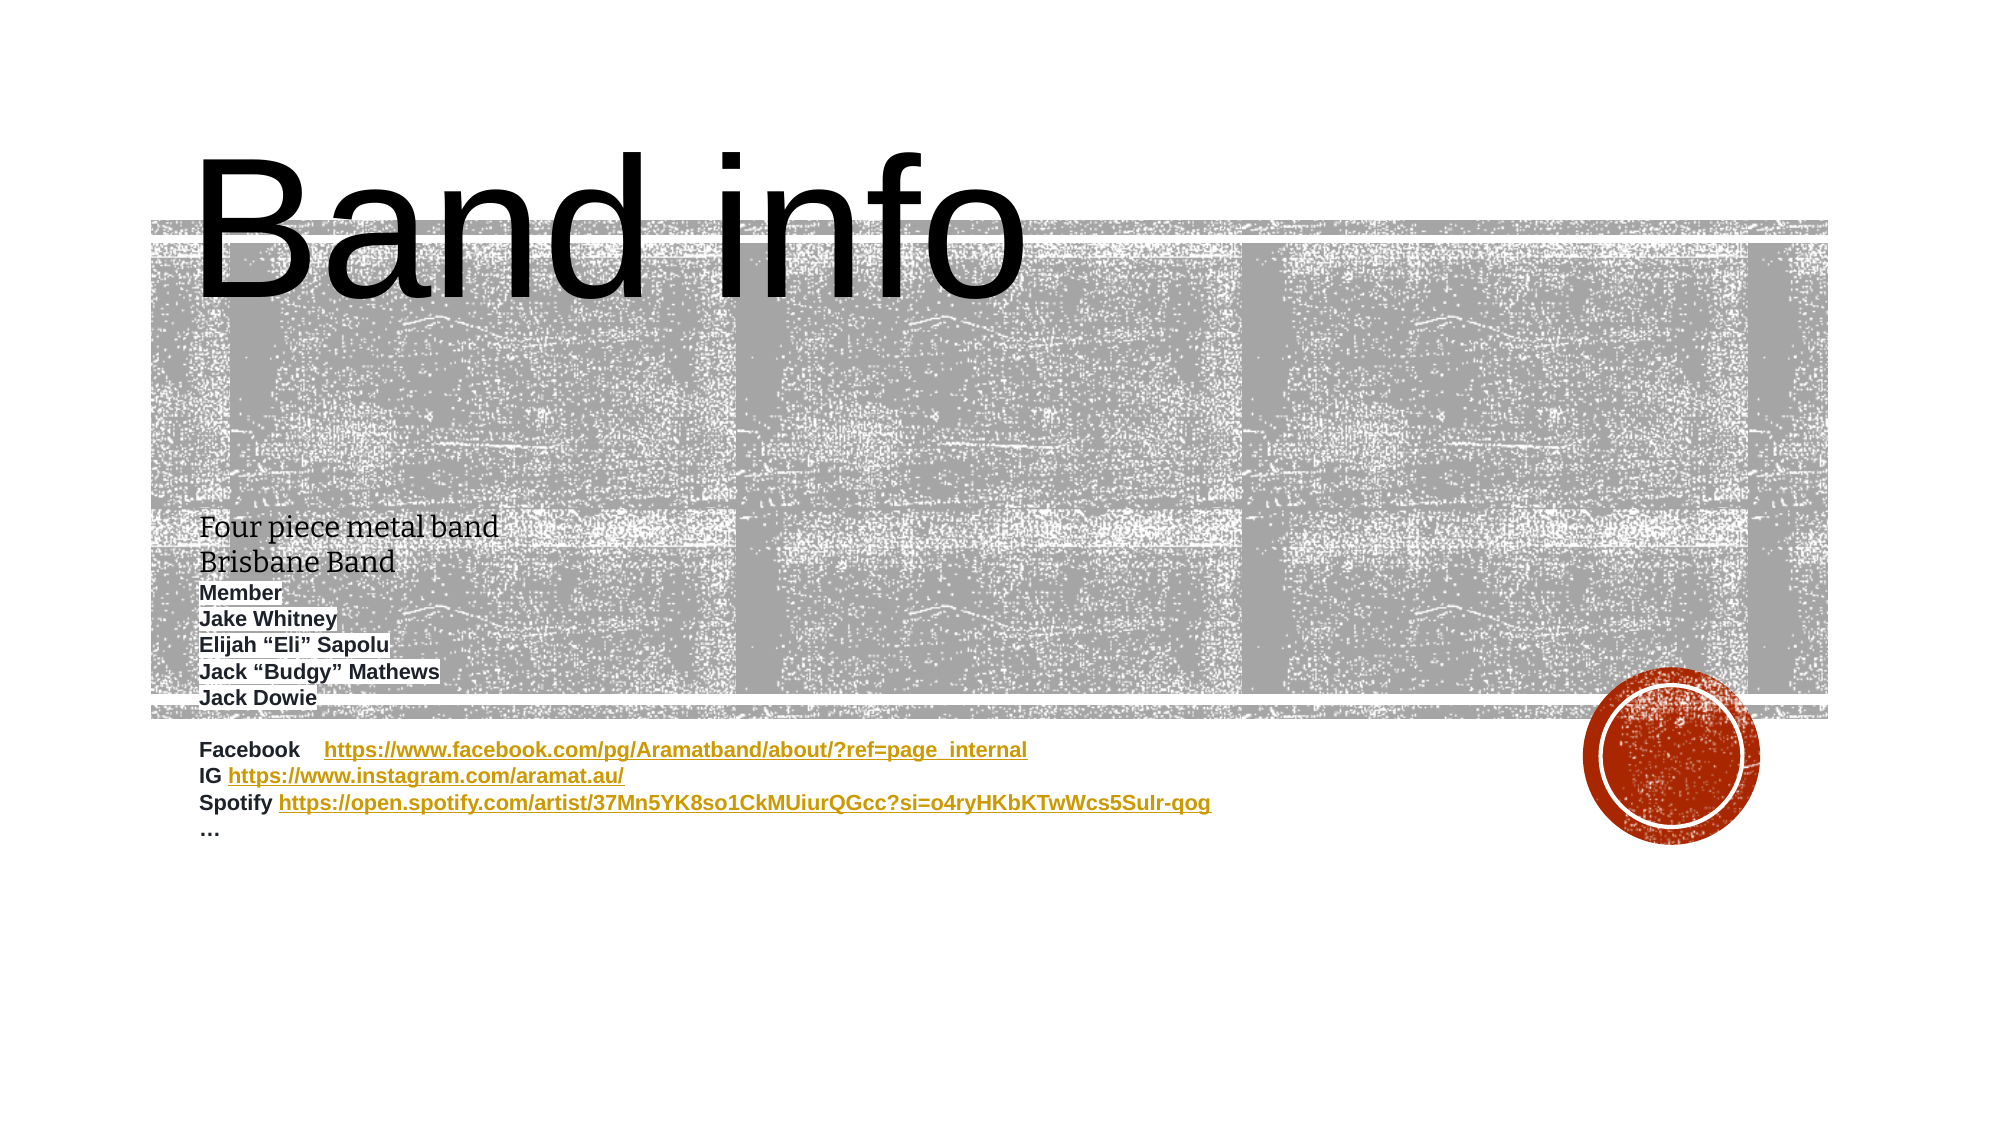

# Band info
Four piece metal band
Brisbane Band
Member
Jake Whitney
Elijah “Eli” Sapolu
Jack “Budgy” Mathews
Jack Dowie

Facebook    https://www.facebook.com/pg/Aramatband/about/?ref=page_internal
IG https://www.instagram.com/aramat.au/
Spotify https://open.spotify.com/artist/37Mn5YK8so1CkMUiurQGcc?si=o4ryHKbKTwWcs5SuIr-qog
…